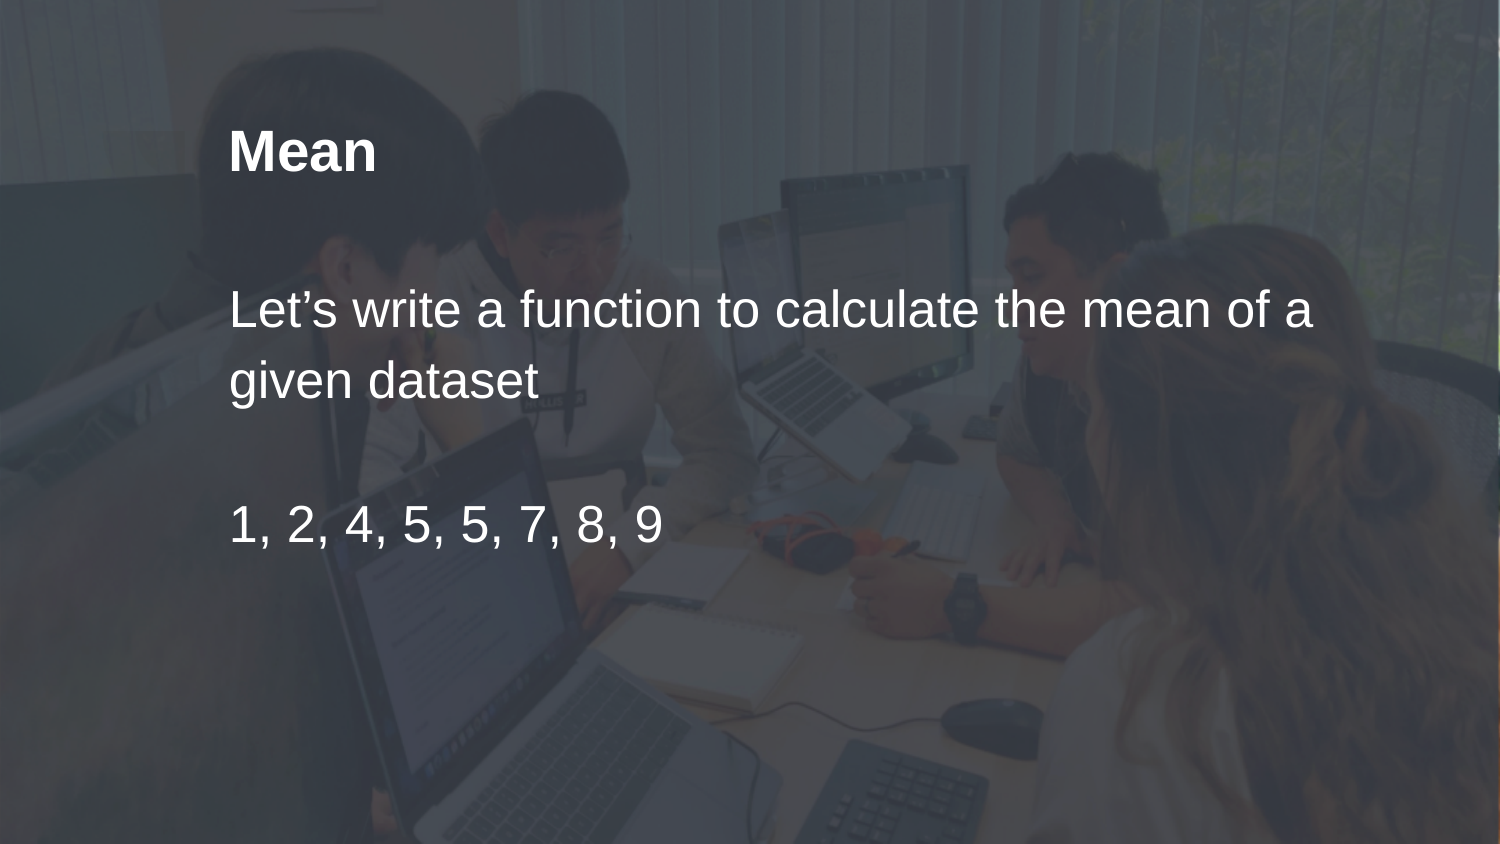

# Mean
Let’s write a function to calculate the mean of a given dataset

1, 2, 4, 5, 5, 7, 8, 9